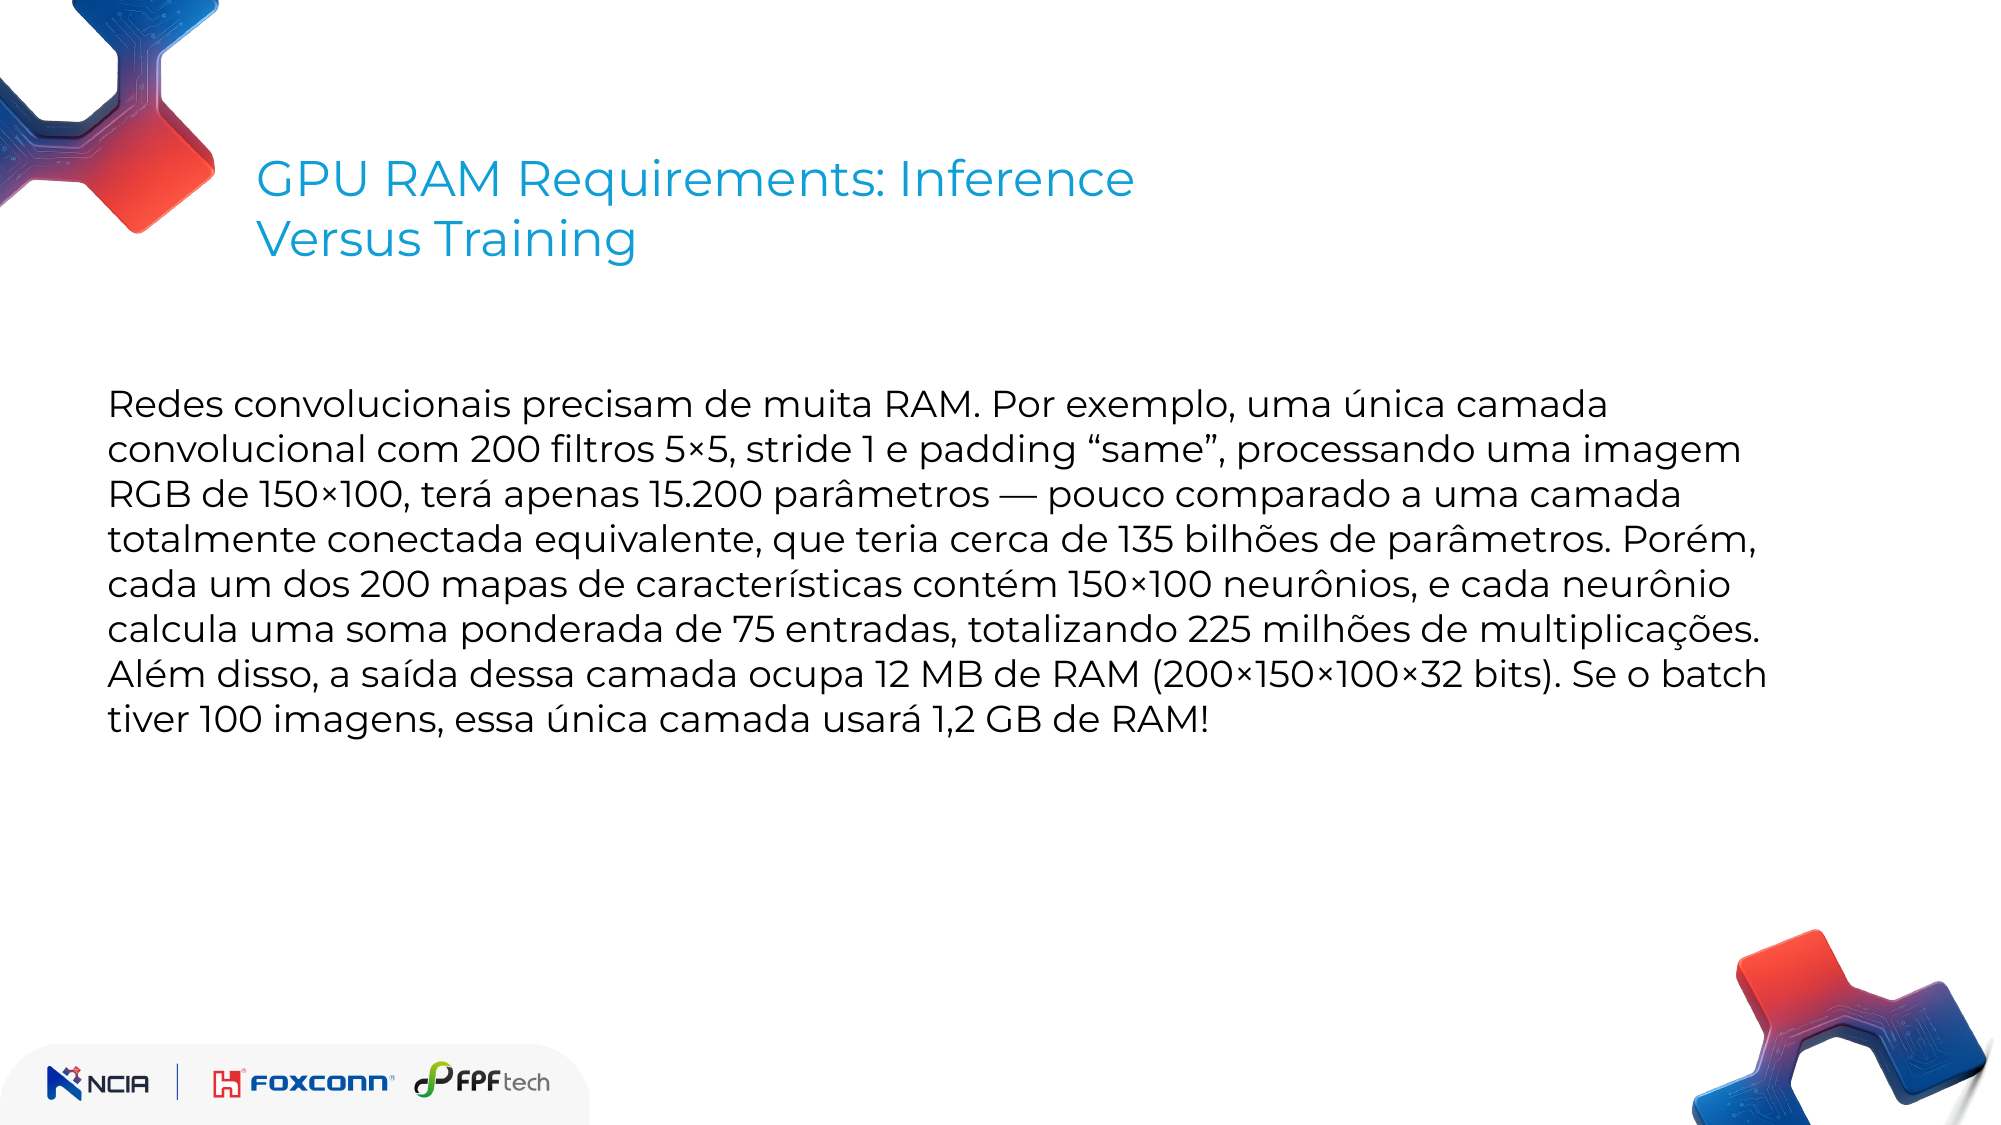

GPU RAM Requirements: Inference Versus Training
Redes convolucionais precisam de muita RAM. Por exemplo, uma única camada convolucional com 200 filtros 5×5, stride 1 e padding “same”, processando uma imagem RGB de 150×100, terá apenas 15.200 parâmetros — pouco comparado a uma camada totalmente conectada equivalente, que teria cerca de 135 bilhões de parâmetros. Porém, cada um dos 200 mapas de características contém 150×100 neurônios, e cada neurônio calcula uma soma ponderada de 75 entradas, totalizando 225 milhões de multiplicações. Além disso, a saída dessa camada ocupa 12 MB de RAM (200×150×100×32 bits). Se o batch tiver 100 imagens, essa única camada usará 1,2 GB de RAM!